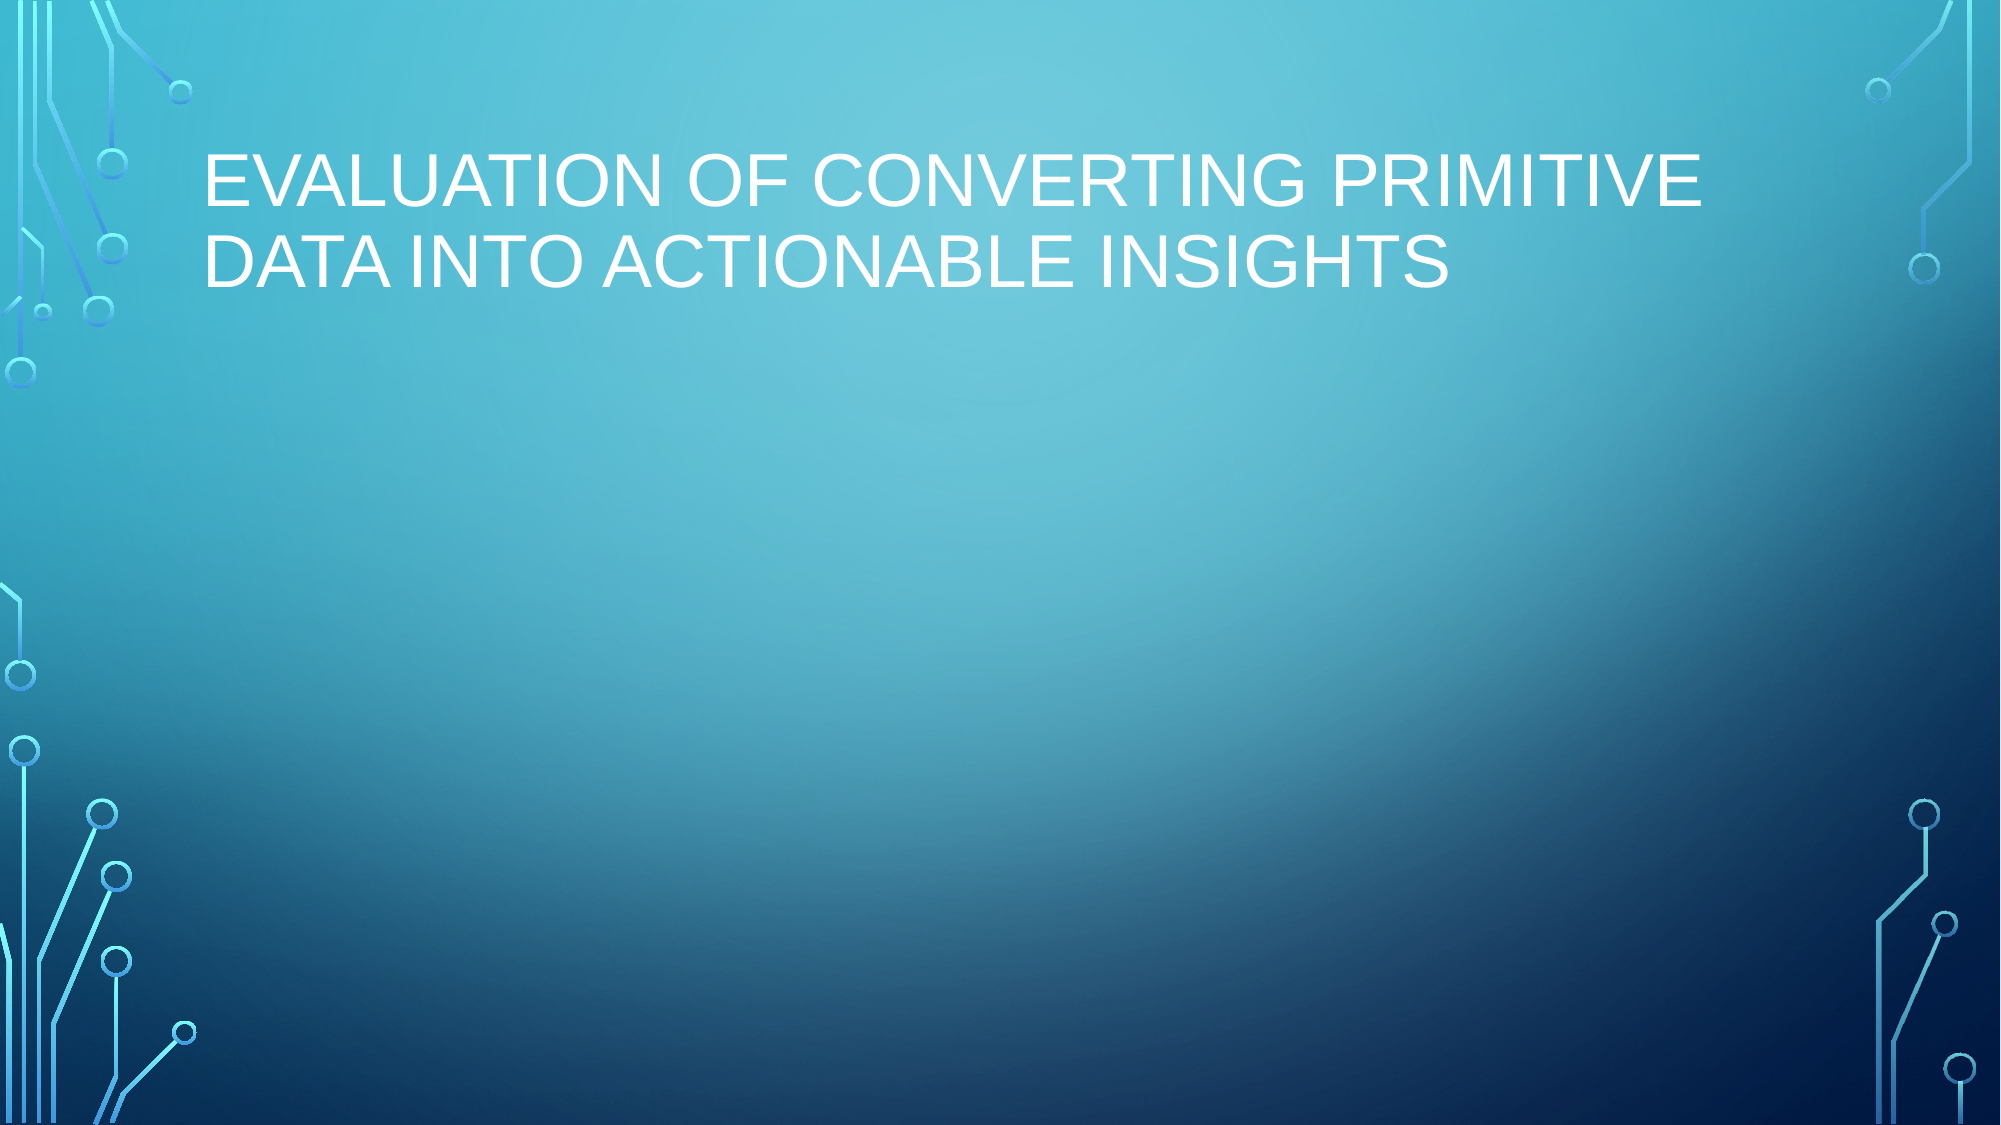

# Evaluation of converting primitive data into actionable insights